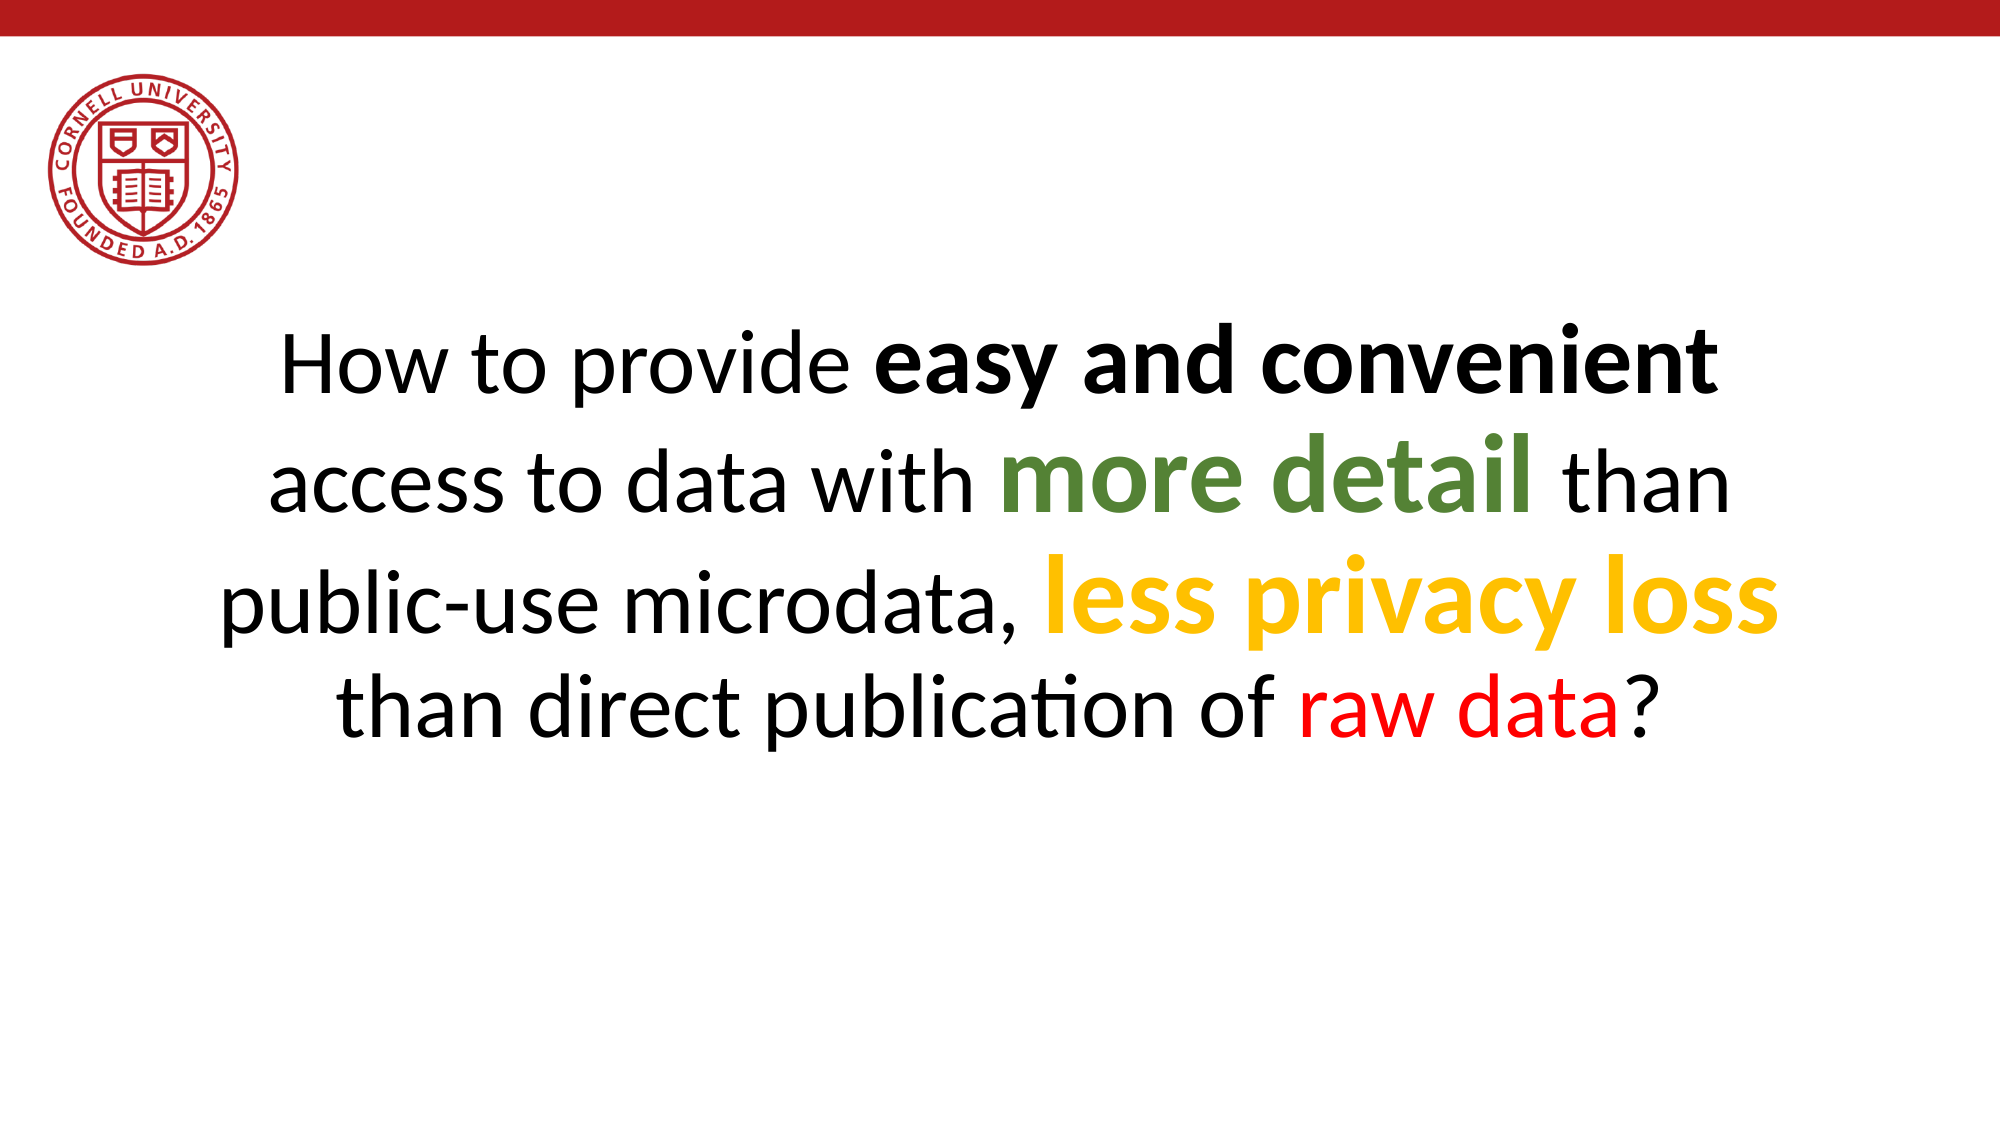

# The goal of data access
How to provide easy and convenient access to data with more detail than public-use microdata, less privacy loss than direct publication of raw data?